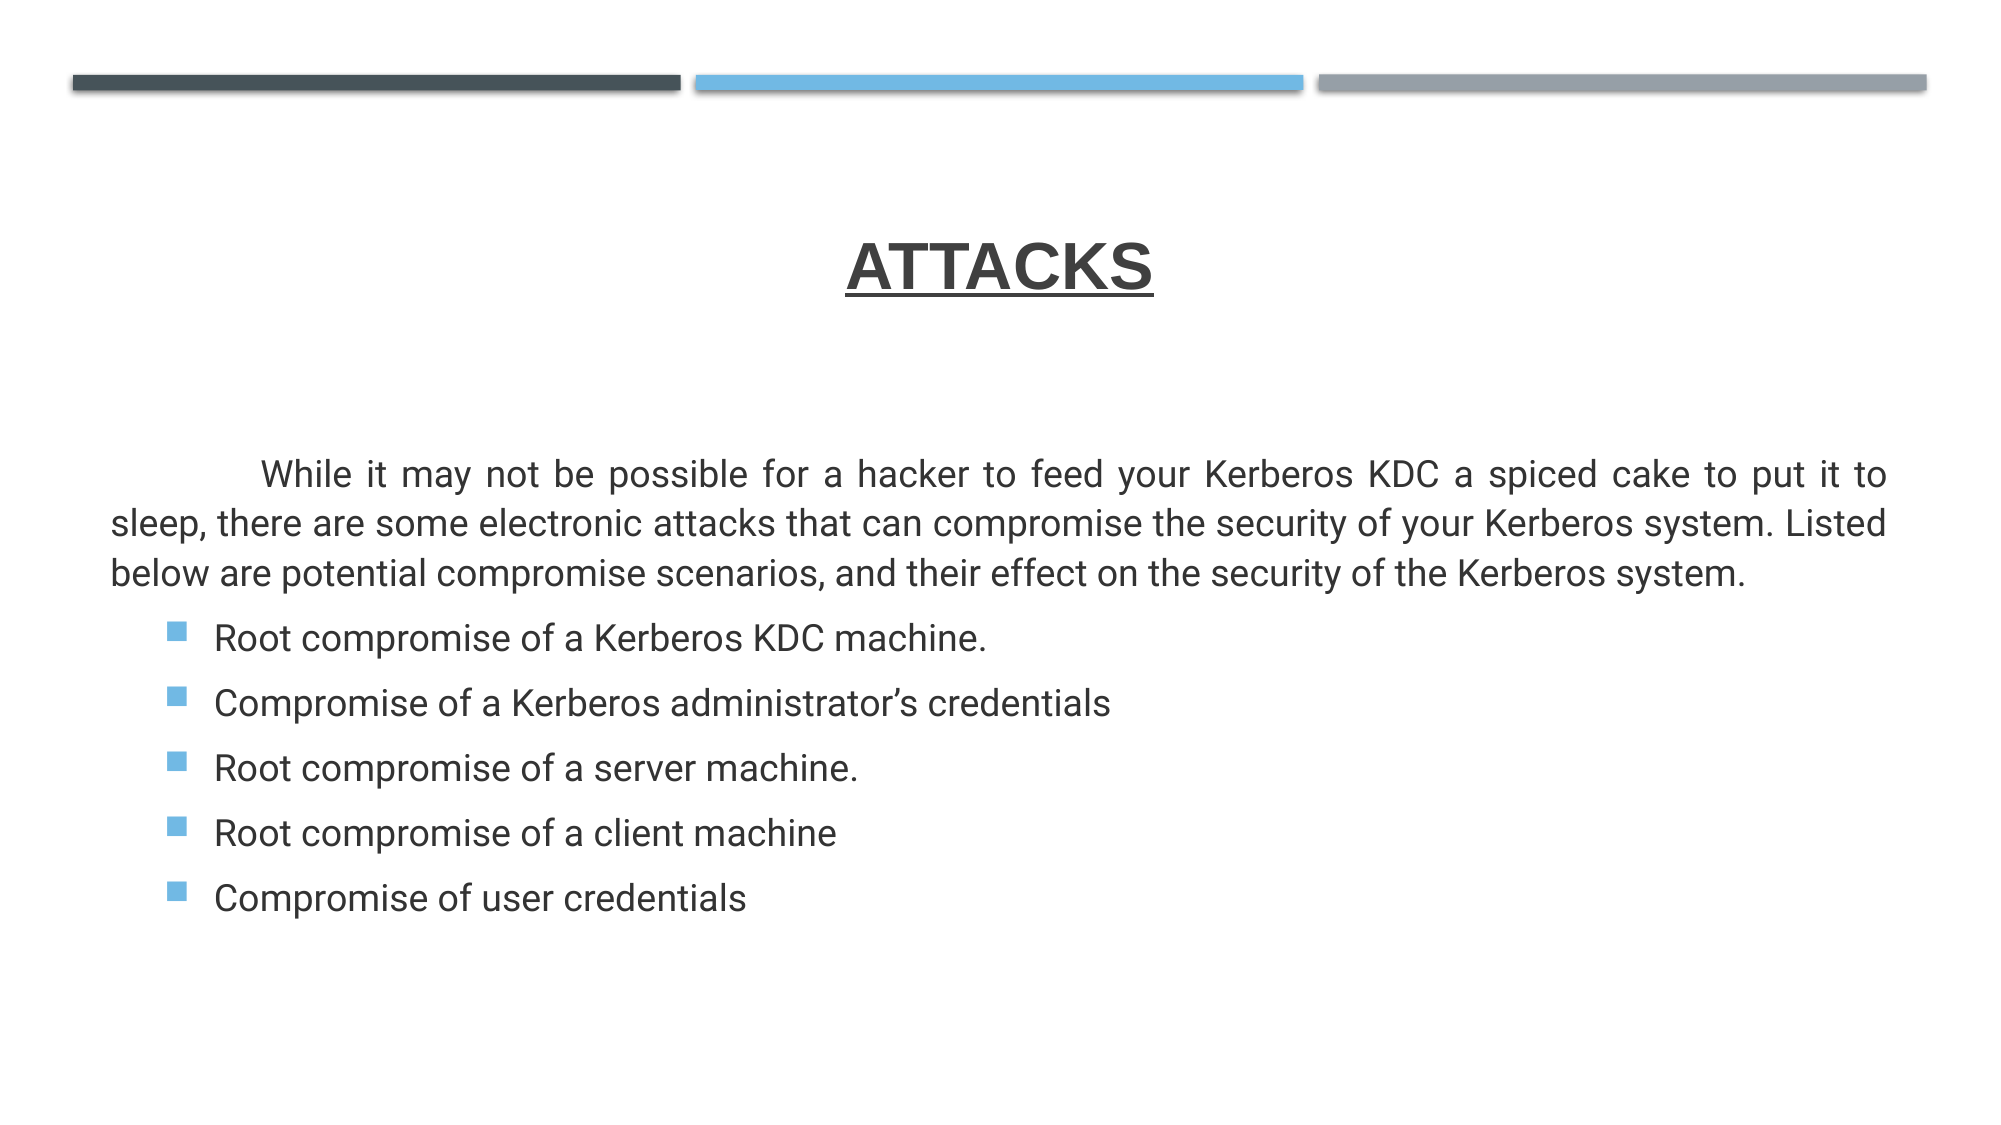

# ATTACKS
	While it may not be possible for a hacker to feed your Kerberos KDC a spiced cake to put it to sleep, there are some electronic attacks that can compromise the security of your Kerberos system. Listed below are potential compromise scenarios, and their effect on the security of the Kerberos system.
Root compromise of a Kerberos KDC machine.
Compromise of a Kerberos administrator’s credentials
Root compromise of a server machine.
Root compromise of a client machine
Compromise of user credentials